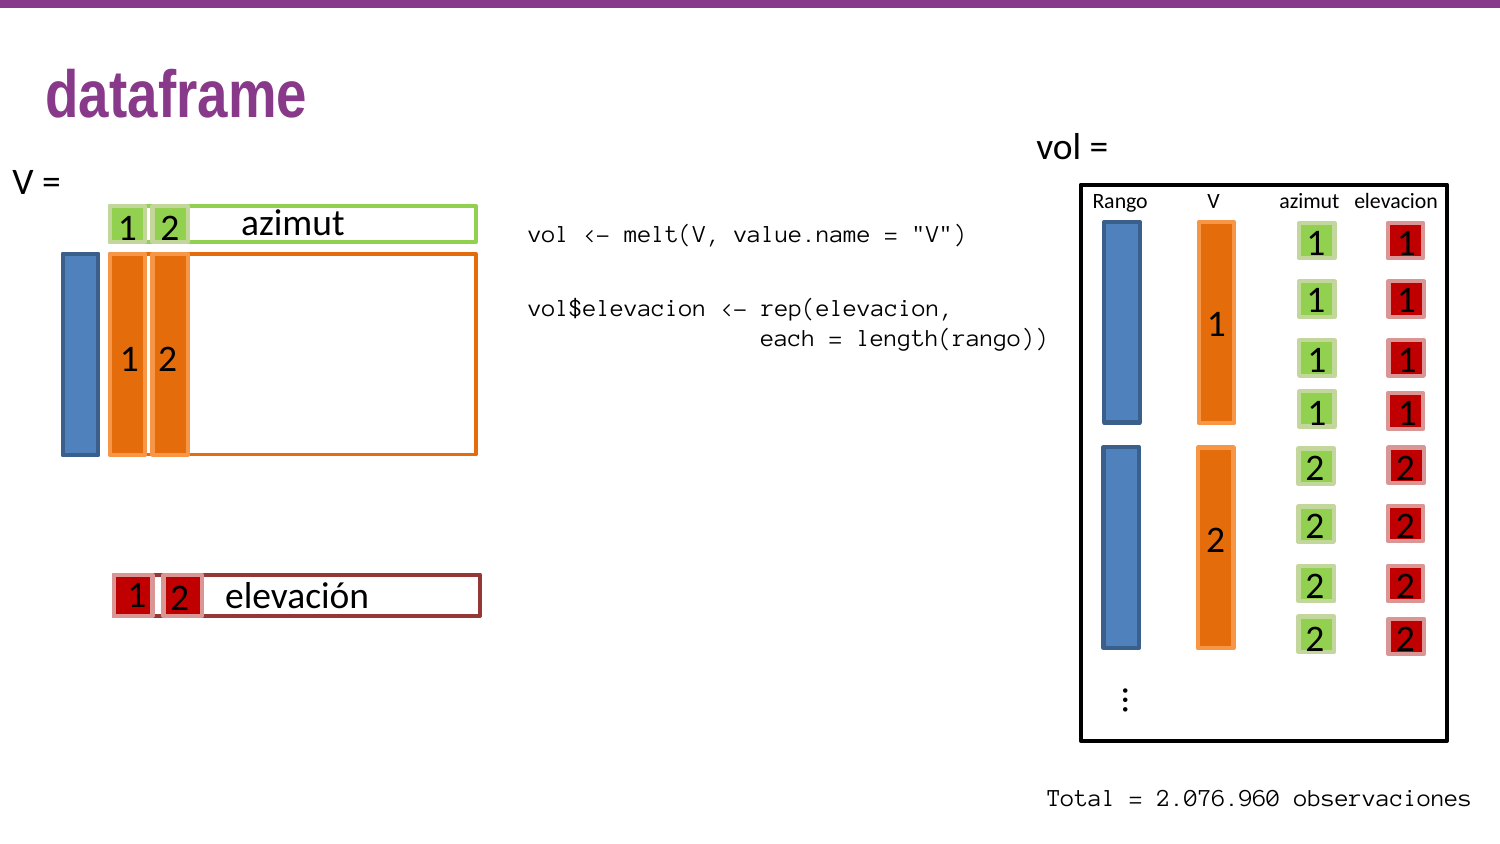

dataframe
vol =
V =
 Rango            V            azimut   elevacion

azimut

1
2

1
1
vol <- melt(V, value.name = "V")

rango

1
1

vol$elevacion <- rep(elevacion,
	      each = length(rango))
1
1
2
1
1

1
1

2
2

2
2

2
2
2
1
elevación

2

2
2

…
Total = 2.076.960 observaciones